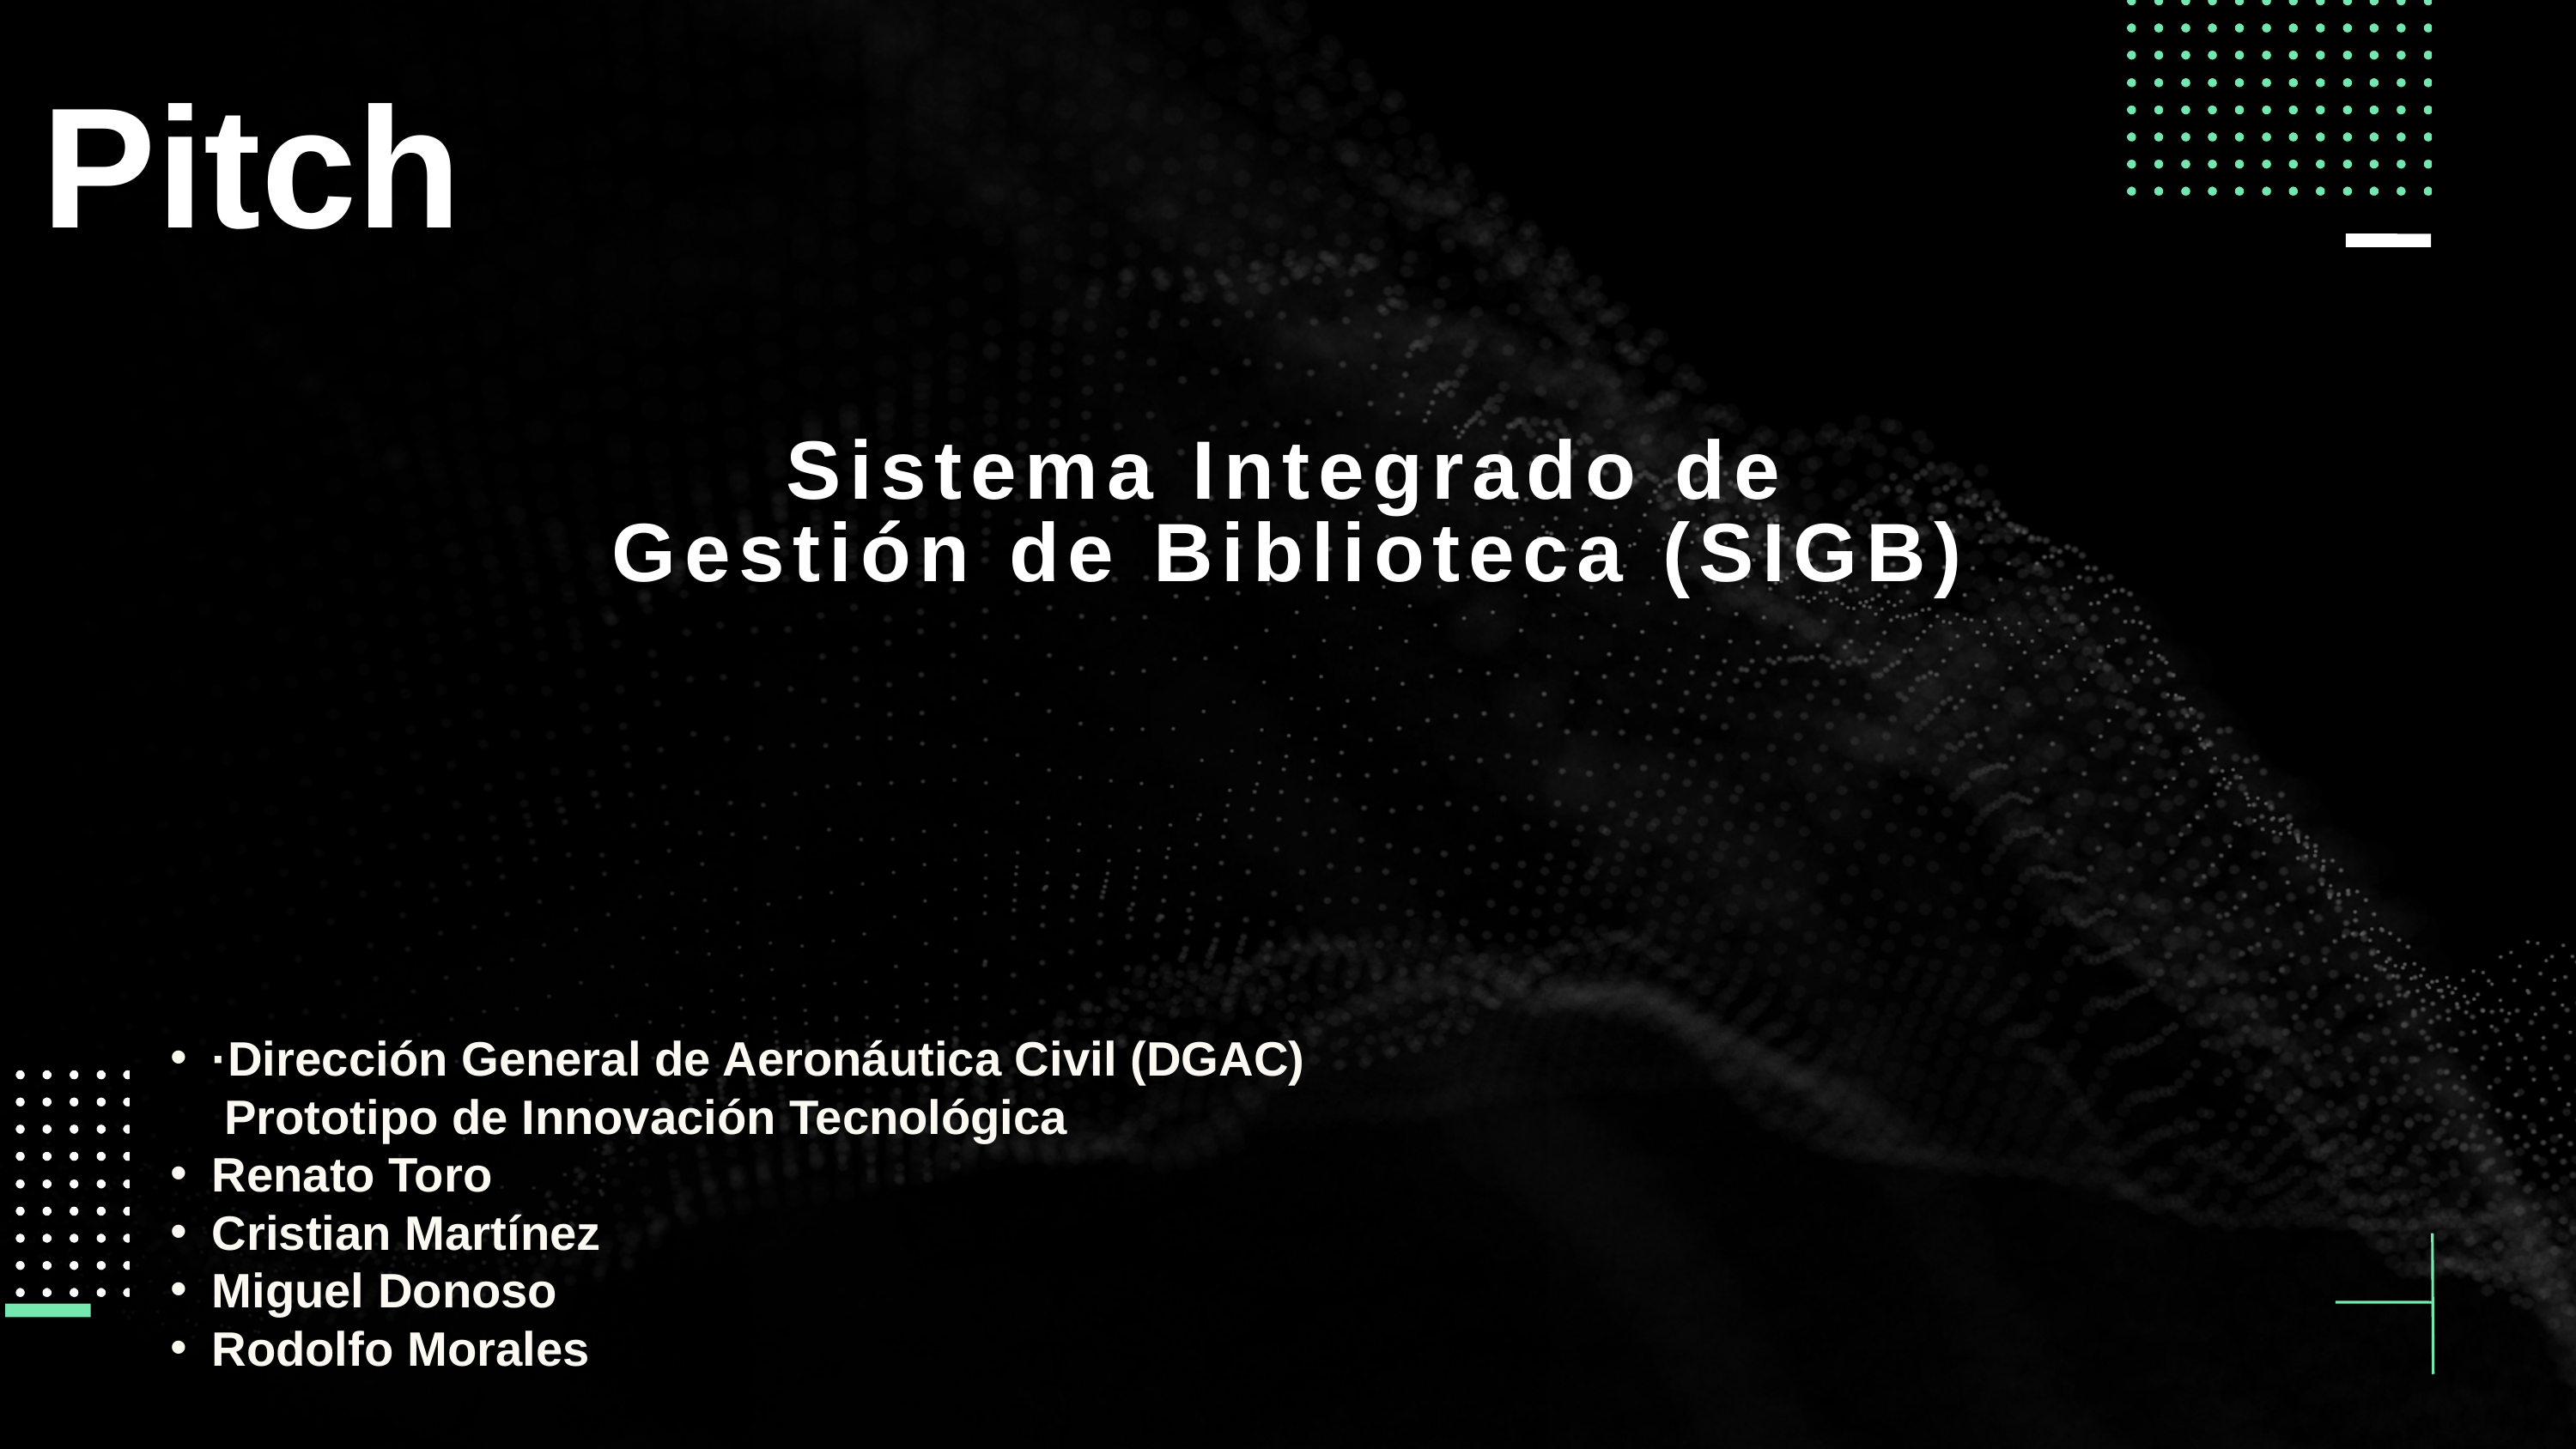

Pitch

Sistema Integrado de Gestión de Biblioteca (SIGB)

·Dirección General de Aeronáutica Civil (DGAC)
       Prototipo de Innovación Tecnológica
Renato Toro
Cristian Martínez
Miguel Donoso
Rodolfo Morales